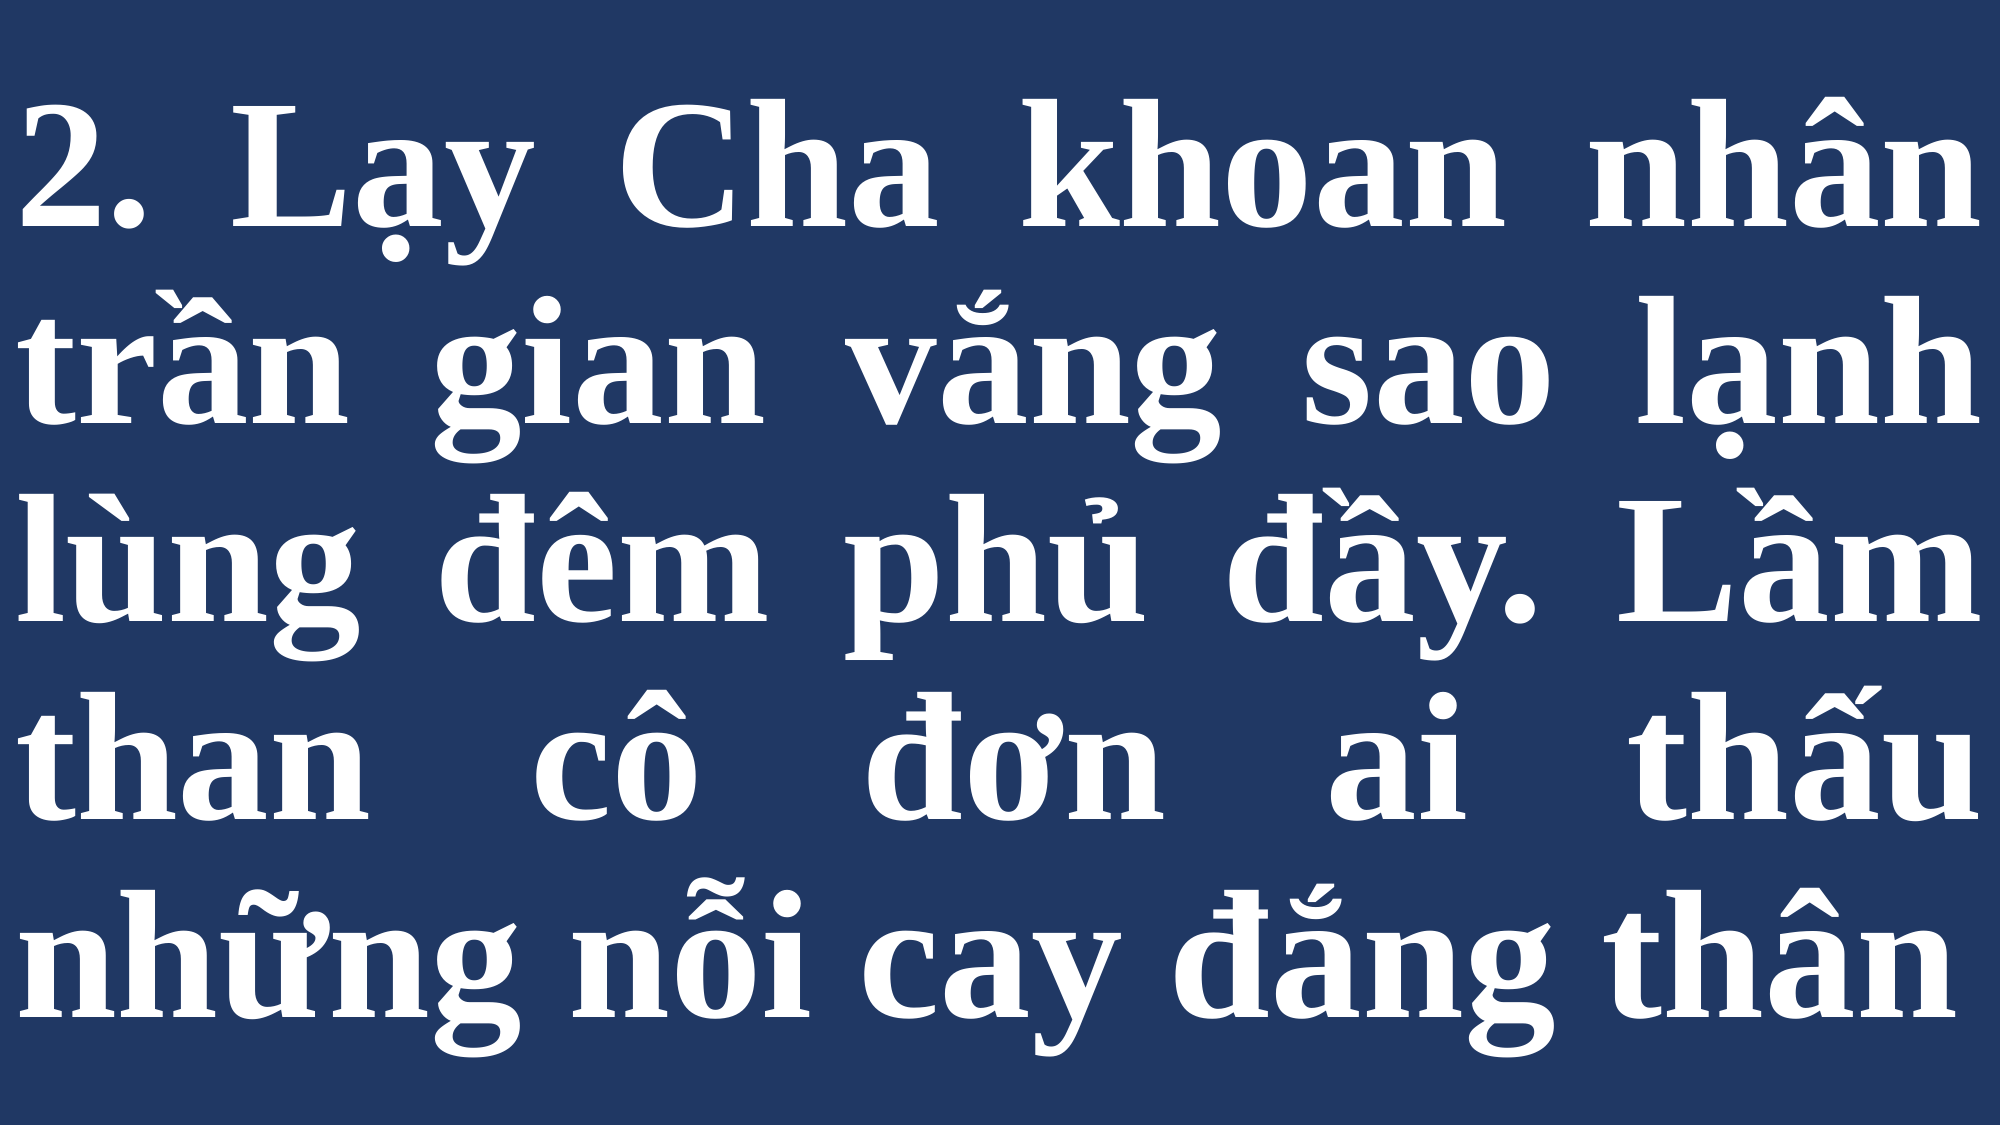

# 2. Lạy Cha khoan nhân trần gian vắng sao lạnh lùng đêm phủ đầy. Lầm than cô đơn ai thấu những nỗi cay đắng thân